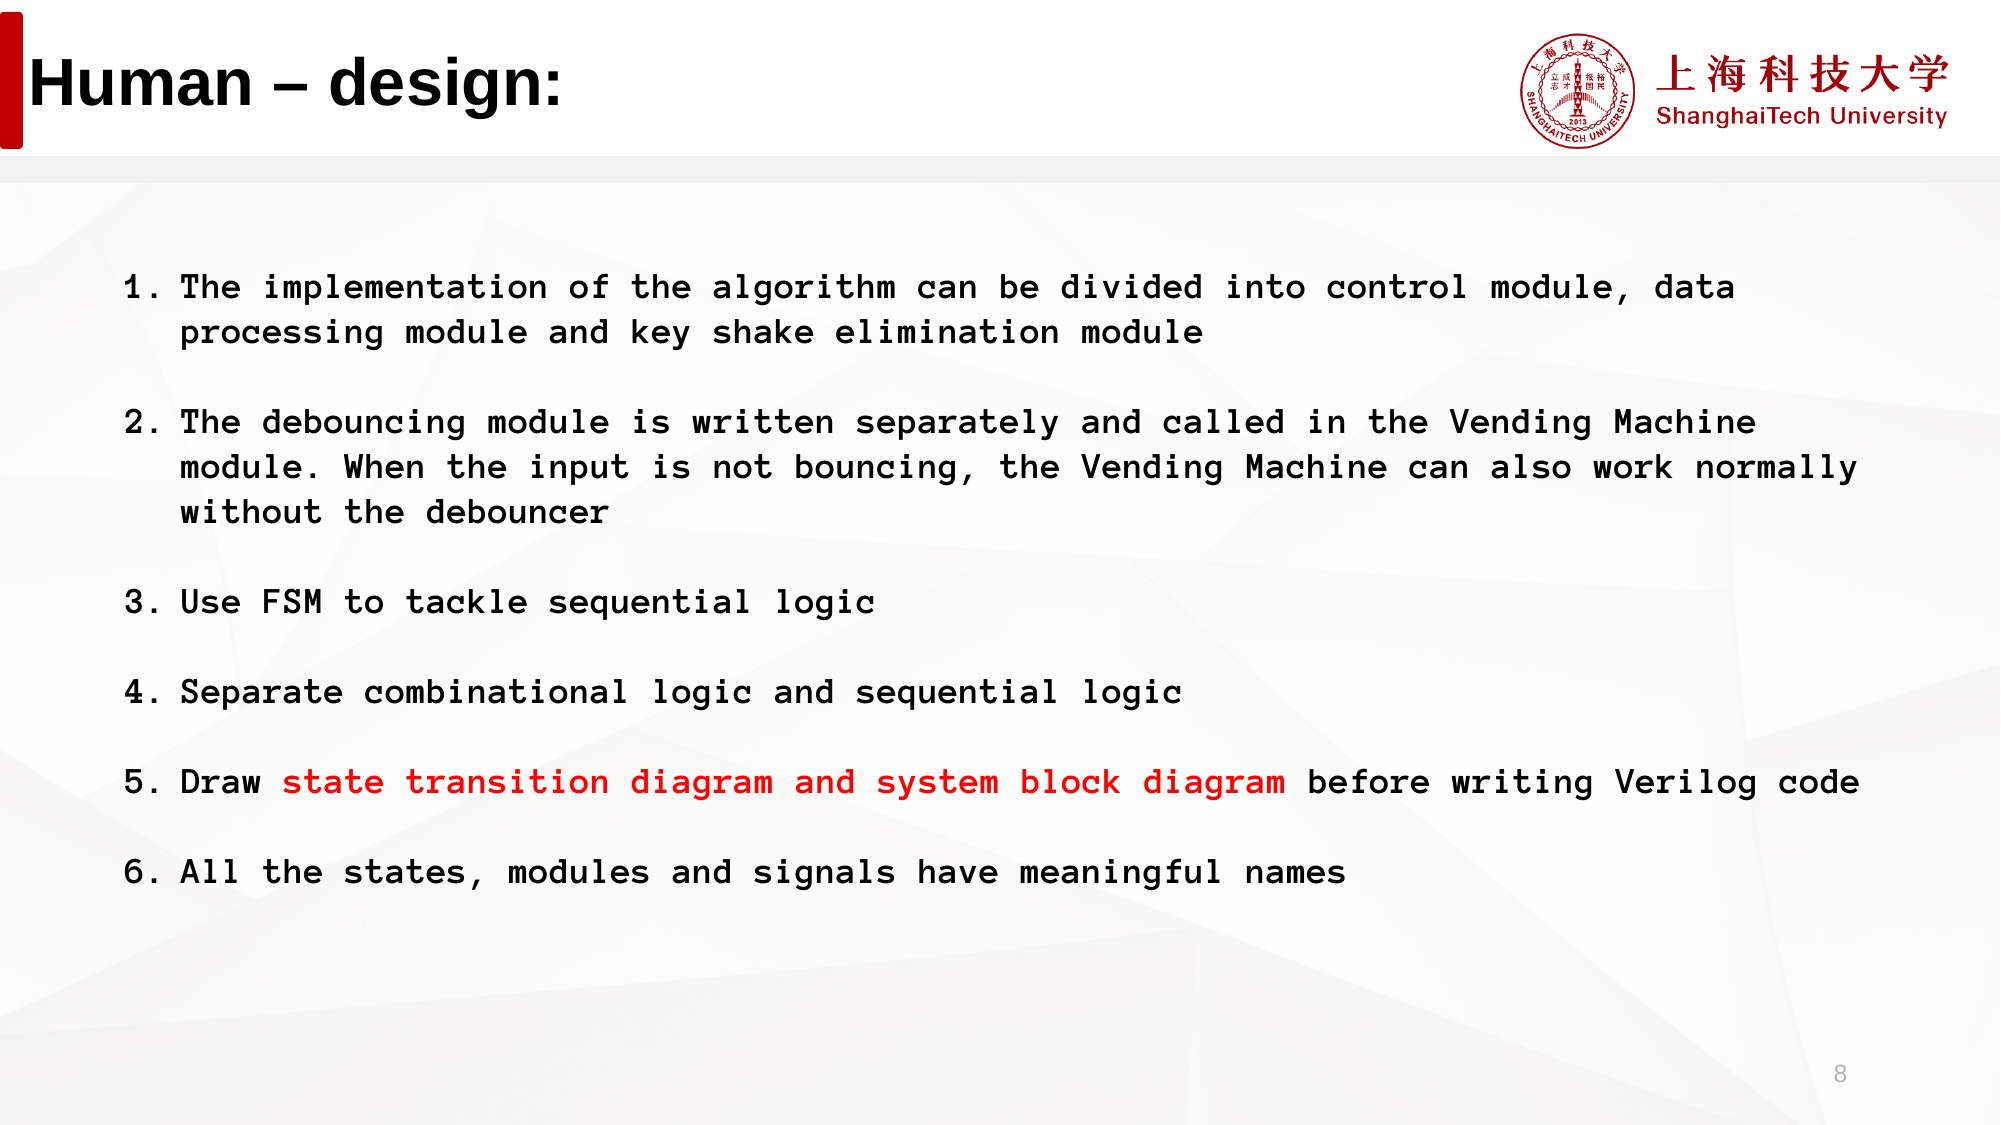

Human – design:
The implementation of the algorithm can be divided into control module, data processing module and key shake elimination module

The debouncing module is written separately and called in the Vending Machine module. When the input is not bouncing, the Vending Machine can also work normally without the debouncer

Use FSM to tackle sequential logic

Separate combinational logic and sequential logic

Draw state transition diagram and system block diagram before writing Verilog code

All the states, modules and signals have meaningful names
8